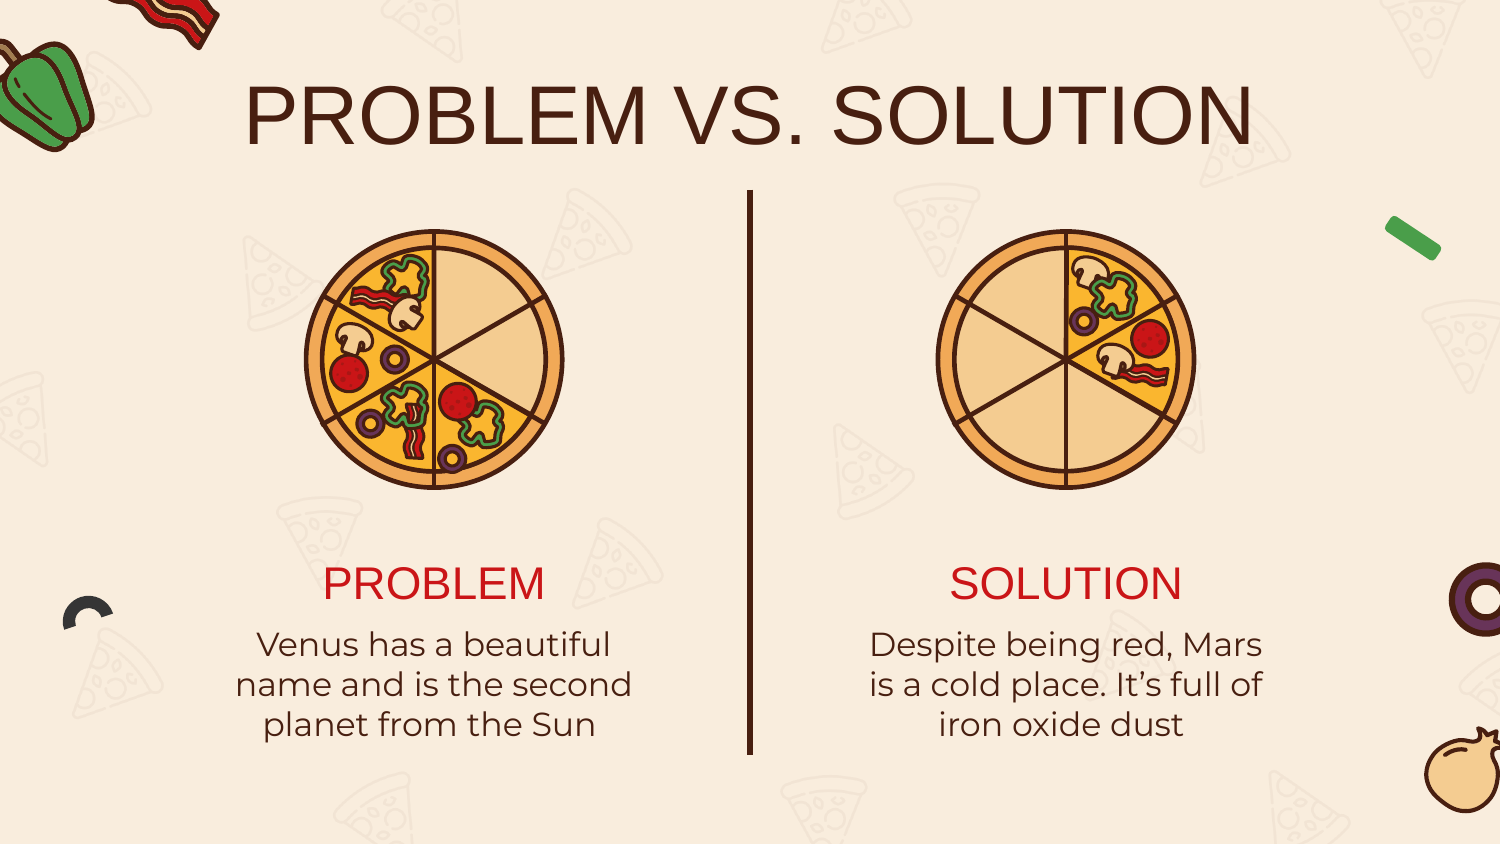

# PROBLEM VS. SOLUTION

PROBLEM
SOLUTION
Venus has a beautiful name and is the second planet from the Sun
Despite being red, Mars is a cold place. It’s full of iron oxide dust